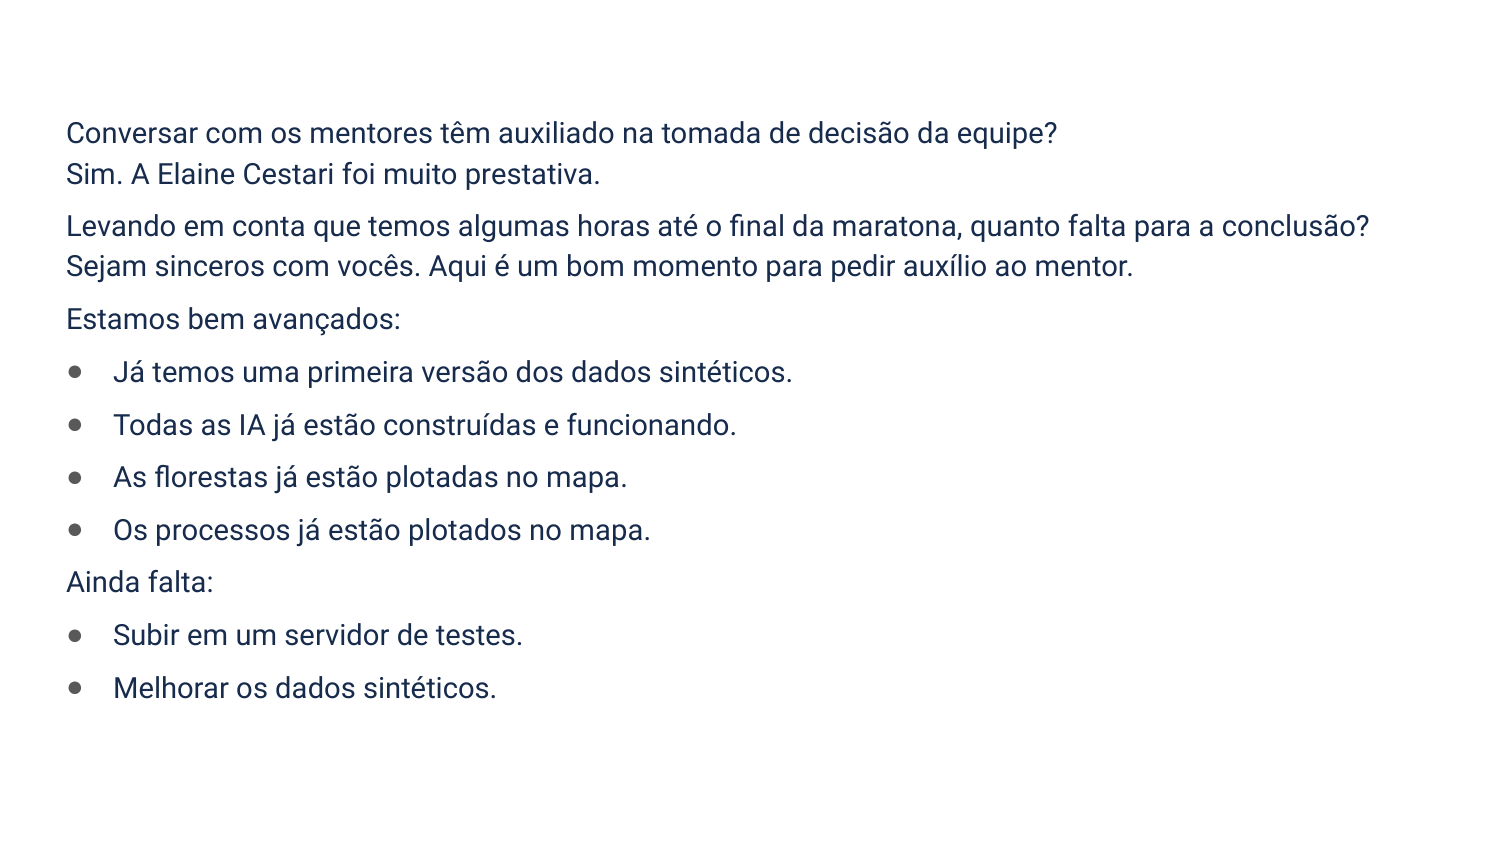

Conversar com os mentores têm auxiliado na tomada de decisão da equipe?
Sim. A Elaine Cestari foi muito prestativa.
Levando em conta que temos algumas horas até o final da maratona, quanto falta para a conclusão? Sejam sinceros com vocês. Aqui é um bom momento para pedir auxílio ao mentor.
Estamos bem avançados:
Já temos uma primeira versão dos dados sintéticos.
Todas as IA já estão construídas e funcionando.
As florestas já estão plotadas no mapa.
Os processos já estão plotados no mapa.
Ainda falta:
Subir em um servidor de testes.
Melhorar os dados sintéticos.